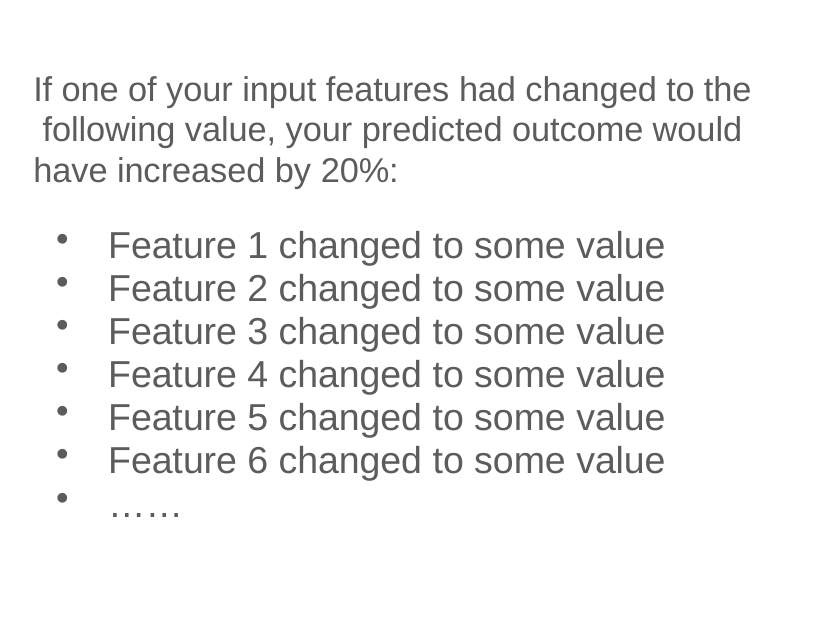

# If one of your input features had changed to the  following value, your predicted outcome would  have increased by 20%:
Feature 1 changed to some value
Feature 2 changed to some value
Feature 3 changed to some value
Feature 4 changed to some value
Feature 5 changed to some value
Feature 6 changed to some value
……